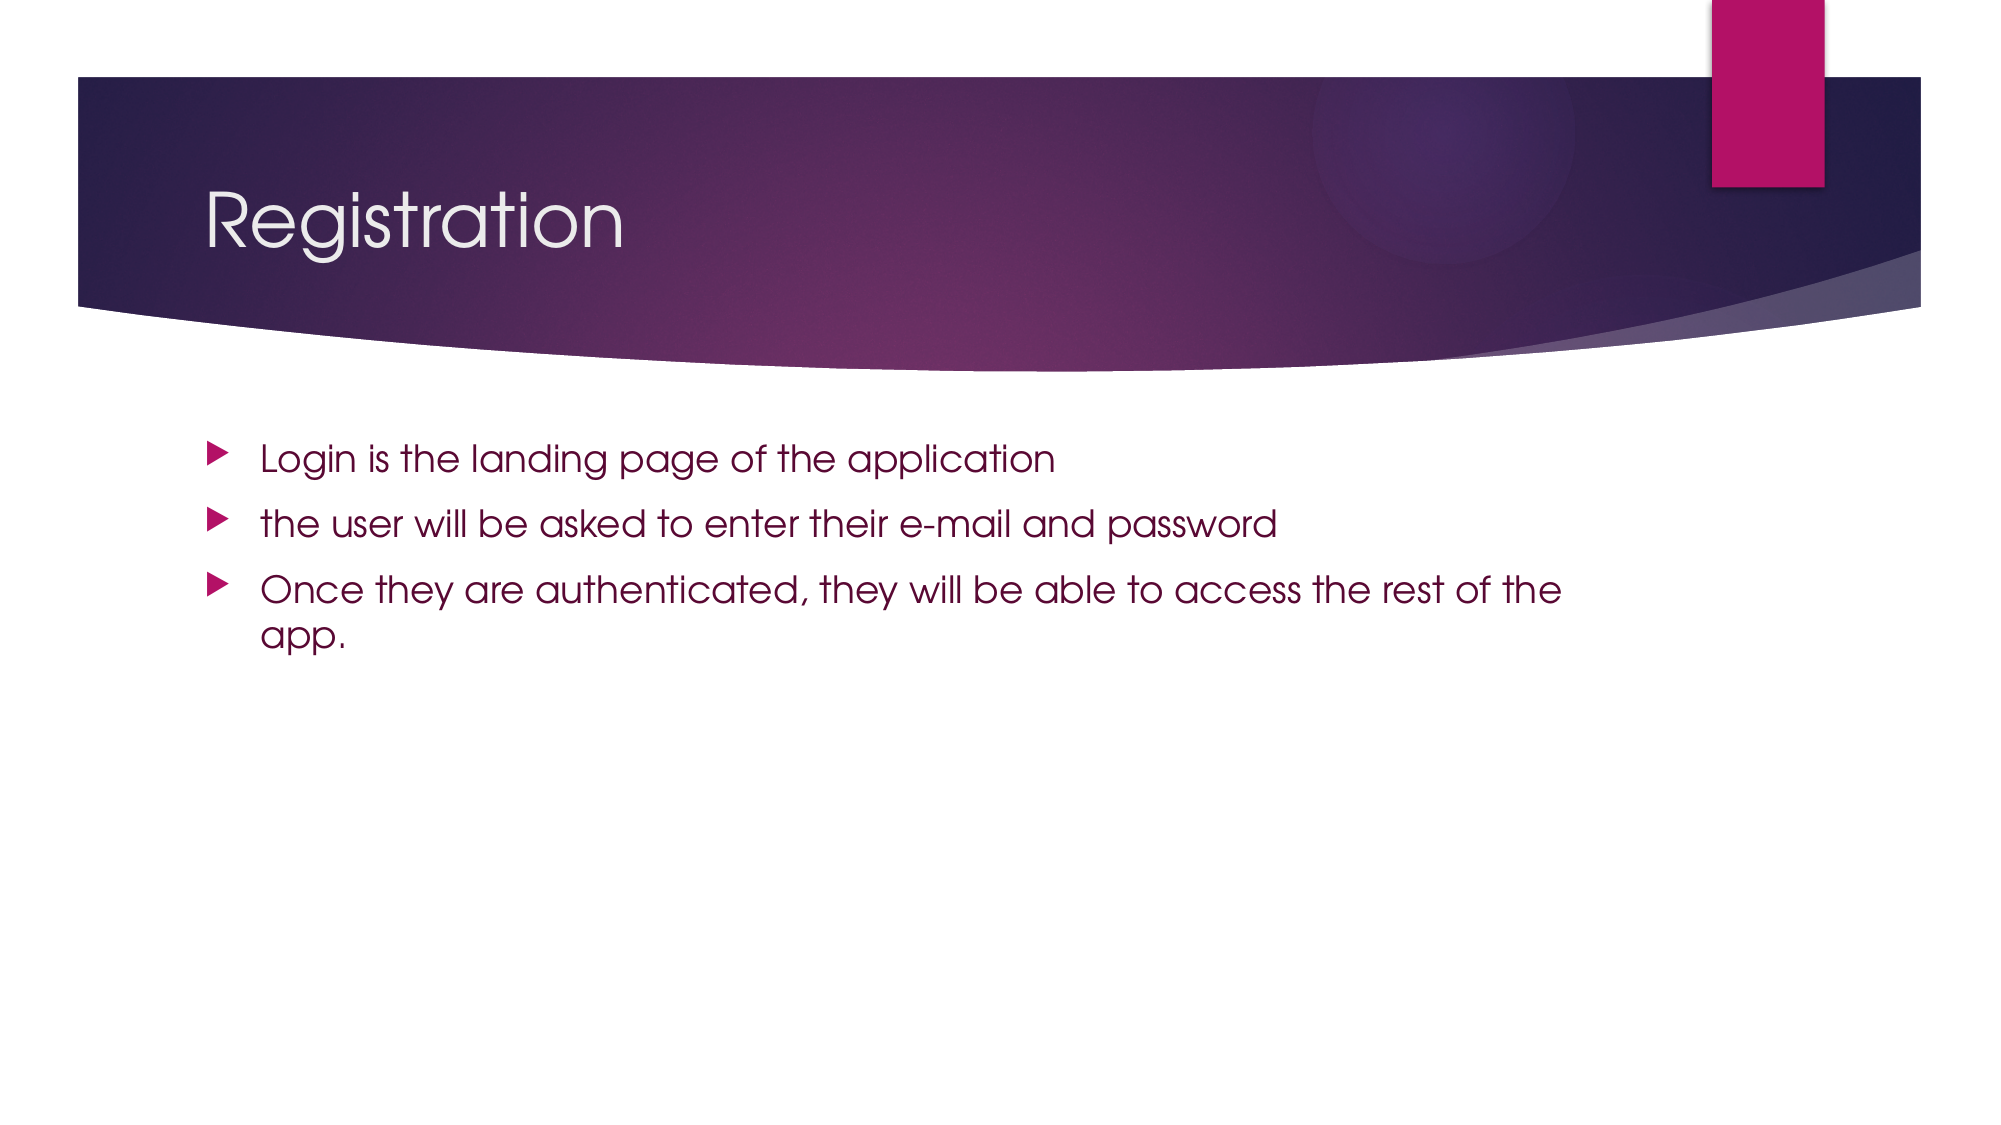

# Registration
Login is the landing page of the application
the user will be asked to enter their e-mail and password
Once they are authenticated, they will be able to access the rest of the app.